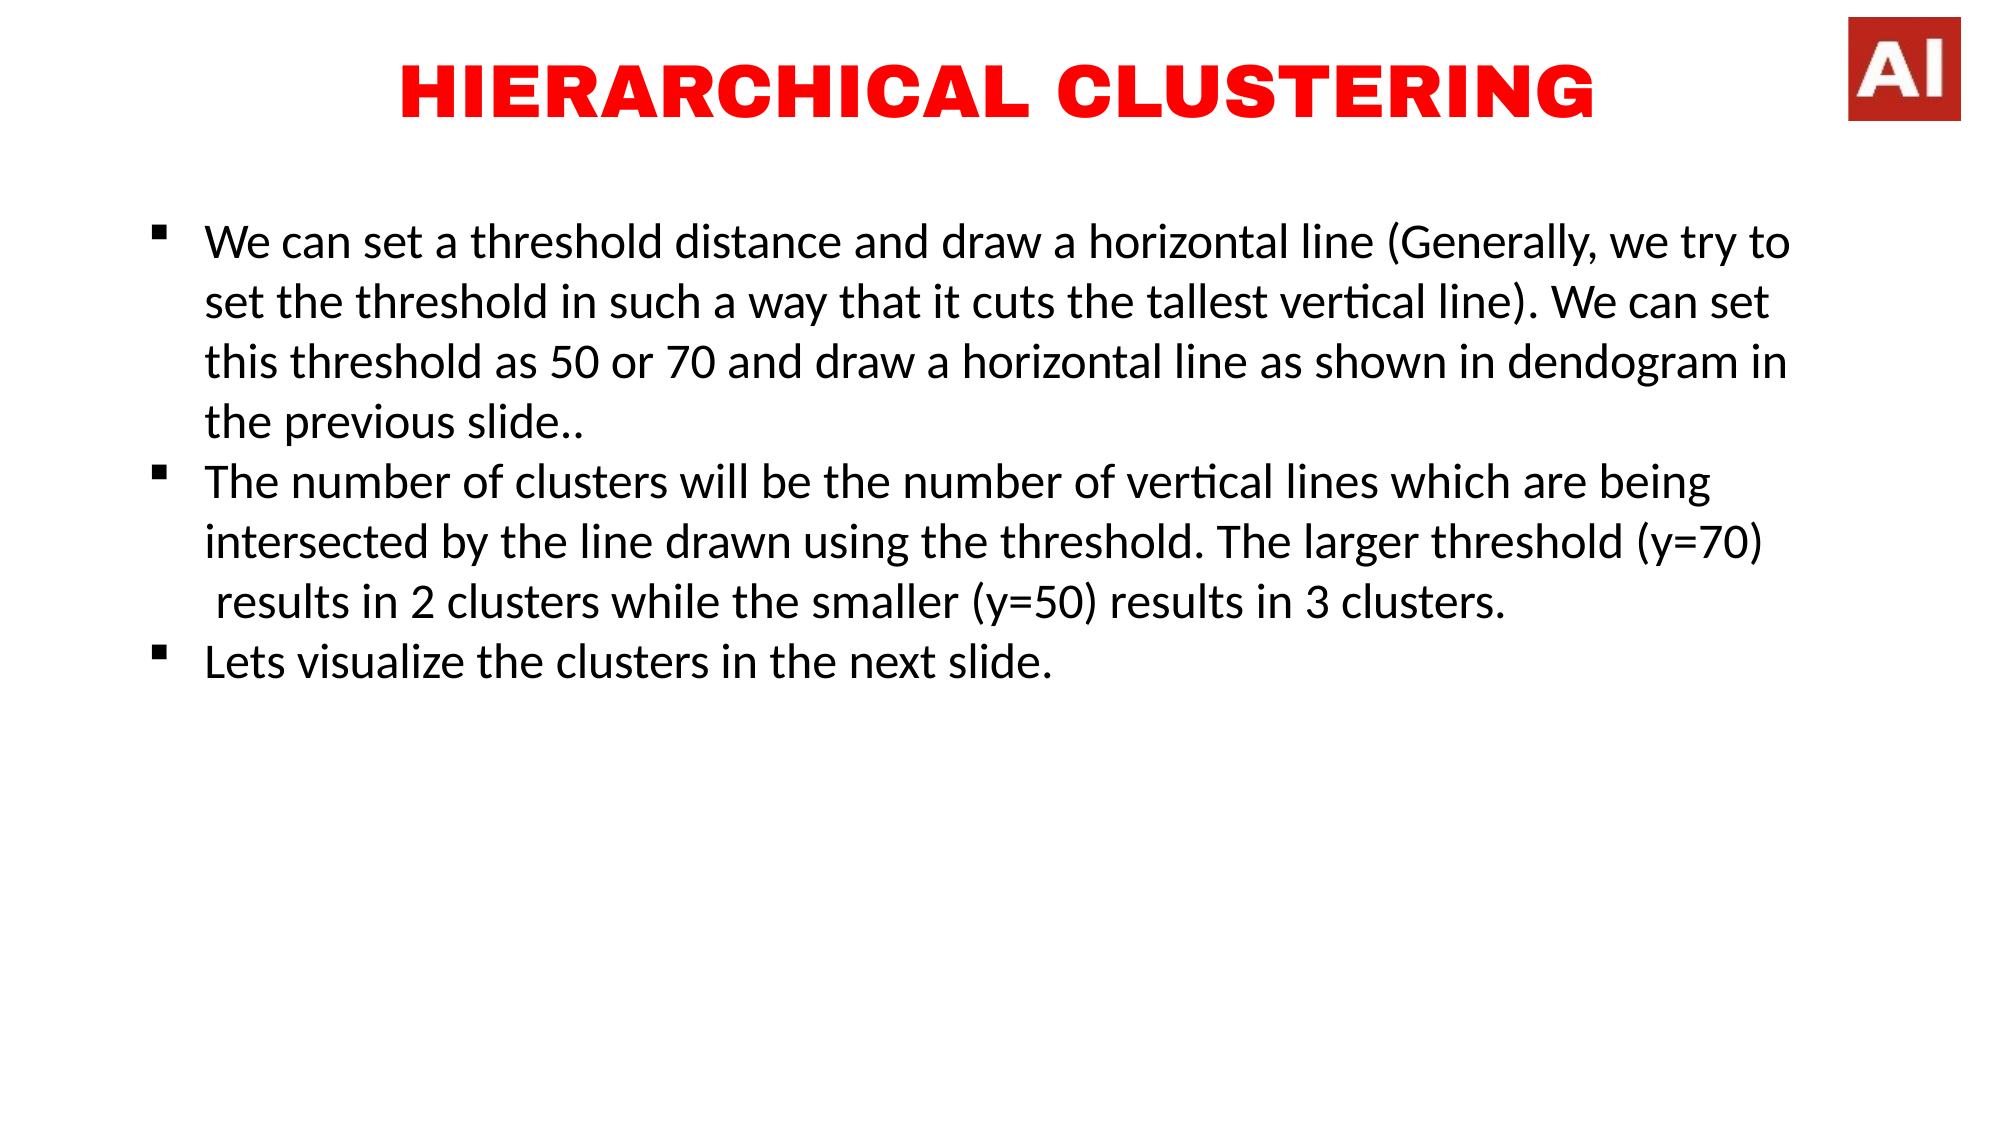

# HIERARCHICAL CLUSTERING
We can set a threshold distance and draw a horizontal line (Generally, we try to  set the threshold in such a way that it cuts the tallest vertical line). We can set  this threshold as 50 or 70 and draw a horizontal line as shown in dendogram in  the previous slide..
The number of clusters will be the number of vertical lines which are being  intersected by the line drawn using the threshold. The larger threshold (y=70)  results in 2 clusters while the smaller (y=50) results in 3 clusters.
Lets visualize the clusters in the next slide.